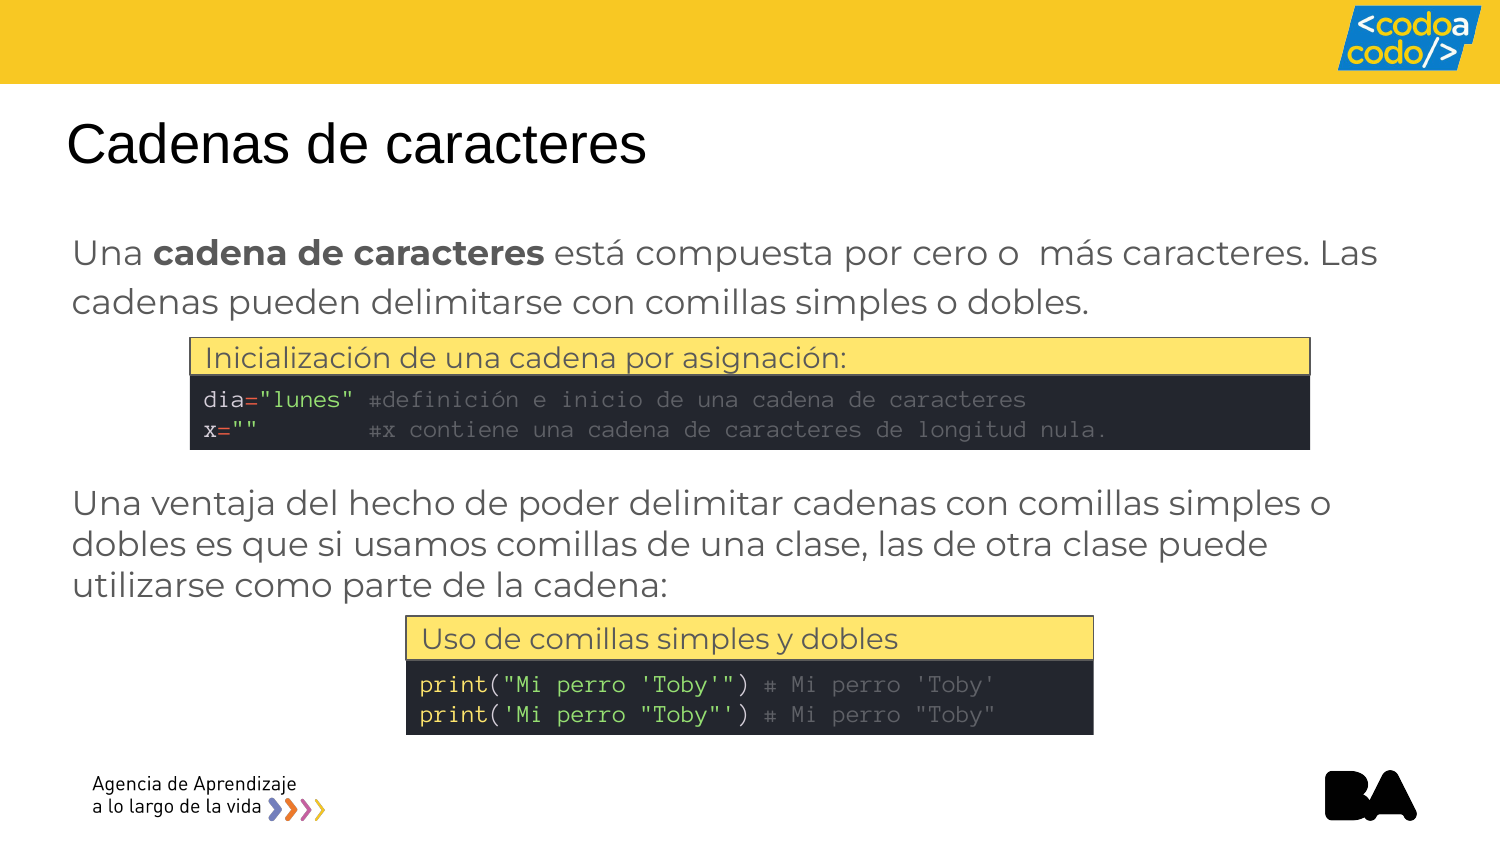

# Cadenas de caracteres
Una cadena de caracteres está compuesta por cero o  más caracteres. Las cadenas pueden delimitarse con comillas simples o dobles.
Inicialización de una cadena por asignación:
dia="lunes" #definición e inicio de una cadena de caracteres
x=""        #x contiene una cadena de caracteres de longitud nula.
Una ventaja del hecho de poder delimitar cadenas con comillas simples o dobles es que si usamos comillas de una clase, las de otra clase puede utilizarse como parte de la cadena:

Uso de comillas simples y dobles
print("Mi perro 'Toby'") # Mi perro 'Toby'
print('Mi perro "Toby"') # Mi perro "Toby"